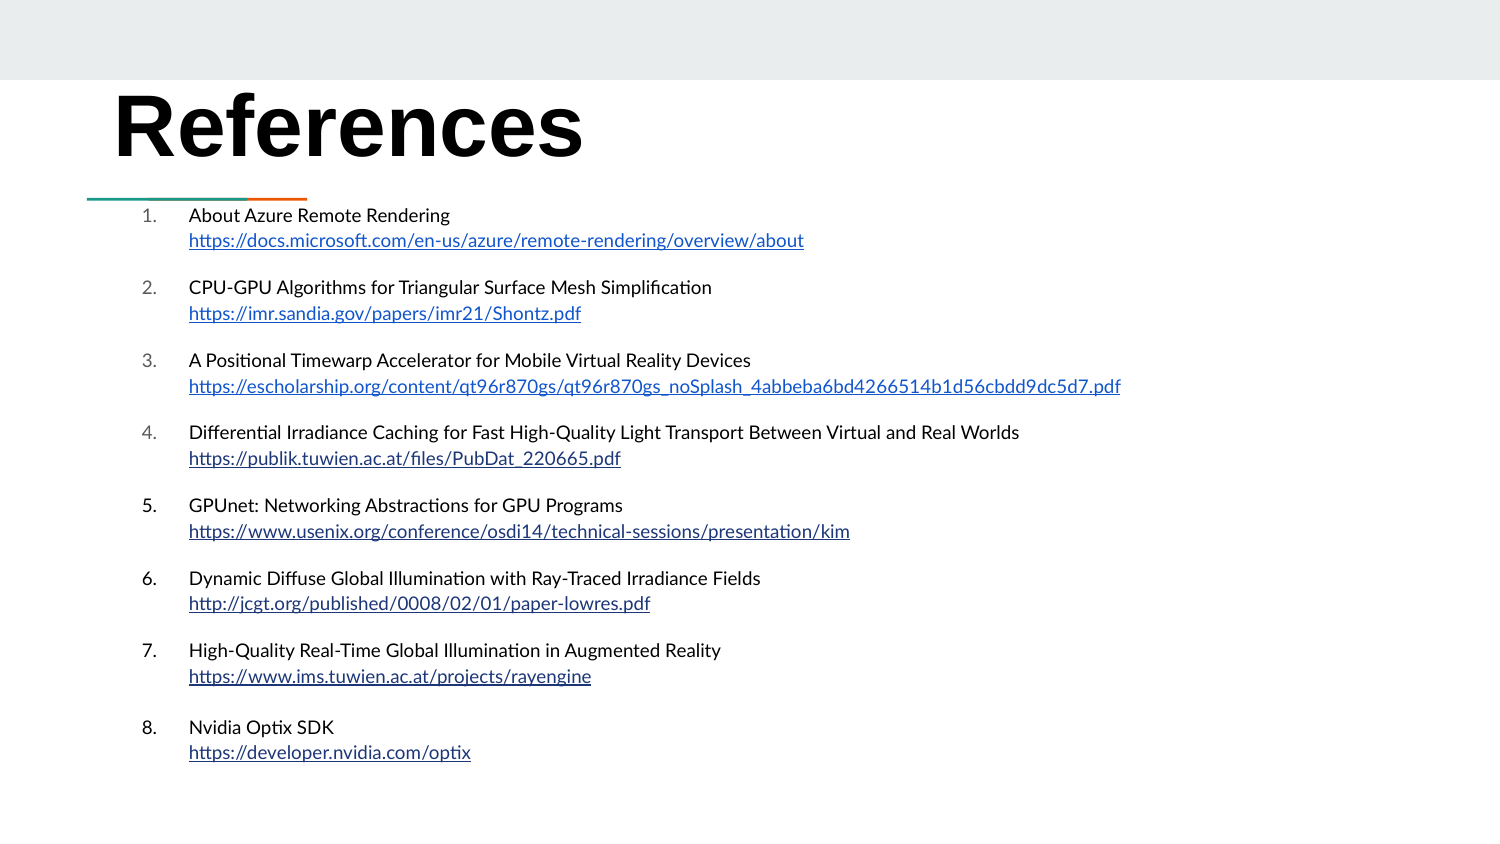

References
About Azure Remote Rendering
https://docs.microsoft.com/en-us/azure/remote-rendering/overview/about
CPU-GPU Algorithms for Triangular Surface Mesh Simplification
https://imr.sandia.gov/papers/imr21/Shontz.pdf
A Positional Timewarp Accelerator for Mobile Virtual Reality Devices
https://escholarship.org/content/qt96r870gs/qt96r870gs_noSplash_4abbeba6bd4266514b1d56cbdd9dc5d7.pdf
Differential Irradiance Caching for Fast High-Quality Light Transport Between Virtual and Real Worlds
https://publik.tuwien.ac.at/files/PubDat_220665.pdf
GPUnet: Networking Abstractions for GPU Programs
https://www.usenix.org/conference/osdi14/technical-sessions/presentation/kim
Dynamic Diffuse Global Illumination with Ray-Traced Irradiance Fields
http://jcgt.org/published/0008/02/01/paper-lowres.pdf
High-Quality Real-Time Global Illumination in Augmented Reality
https://www.ims.tuwien.ac.at/projects/rayengine
Nvidia Optix SDK
https://developer.nvidia.com/optix